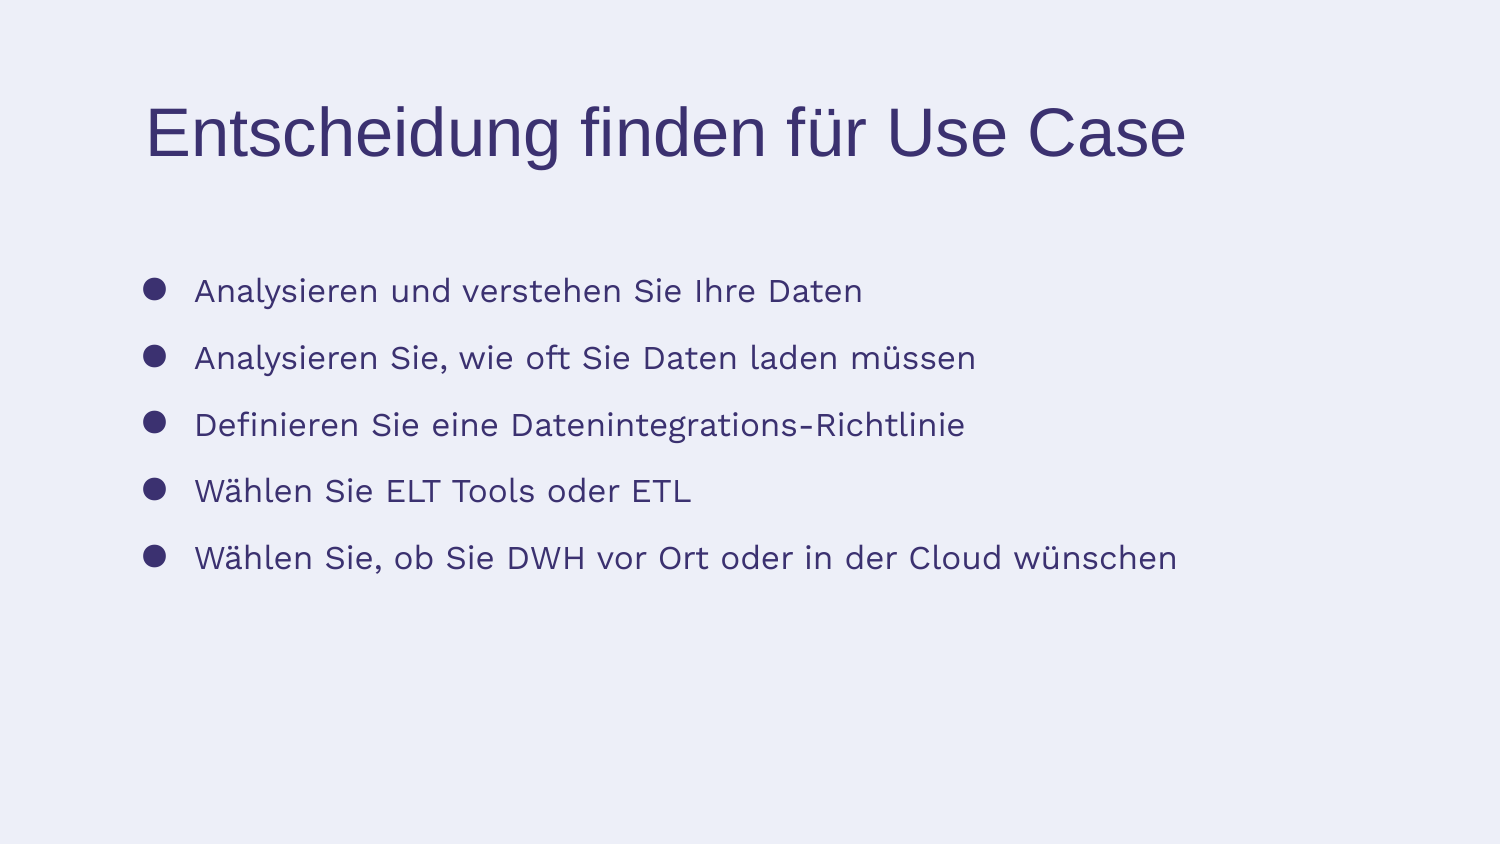

# Entscheidung finden für Use Case
Analysieren und verstehen Sie Ihre Daten
Analysieren Sie, wie oft Sie Daten laden müssen
Definieren Sie eine Datenintegrations-Richtlinie
Wählen Sie ELT Tools oder ETL
Wählen Sie, ob Sie DWH vor Ort oder in der Cloud wünschen